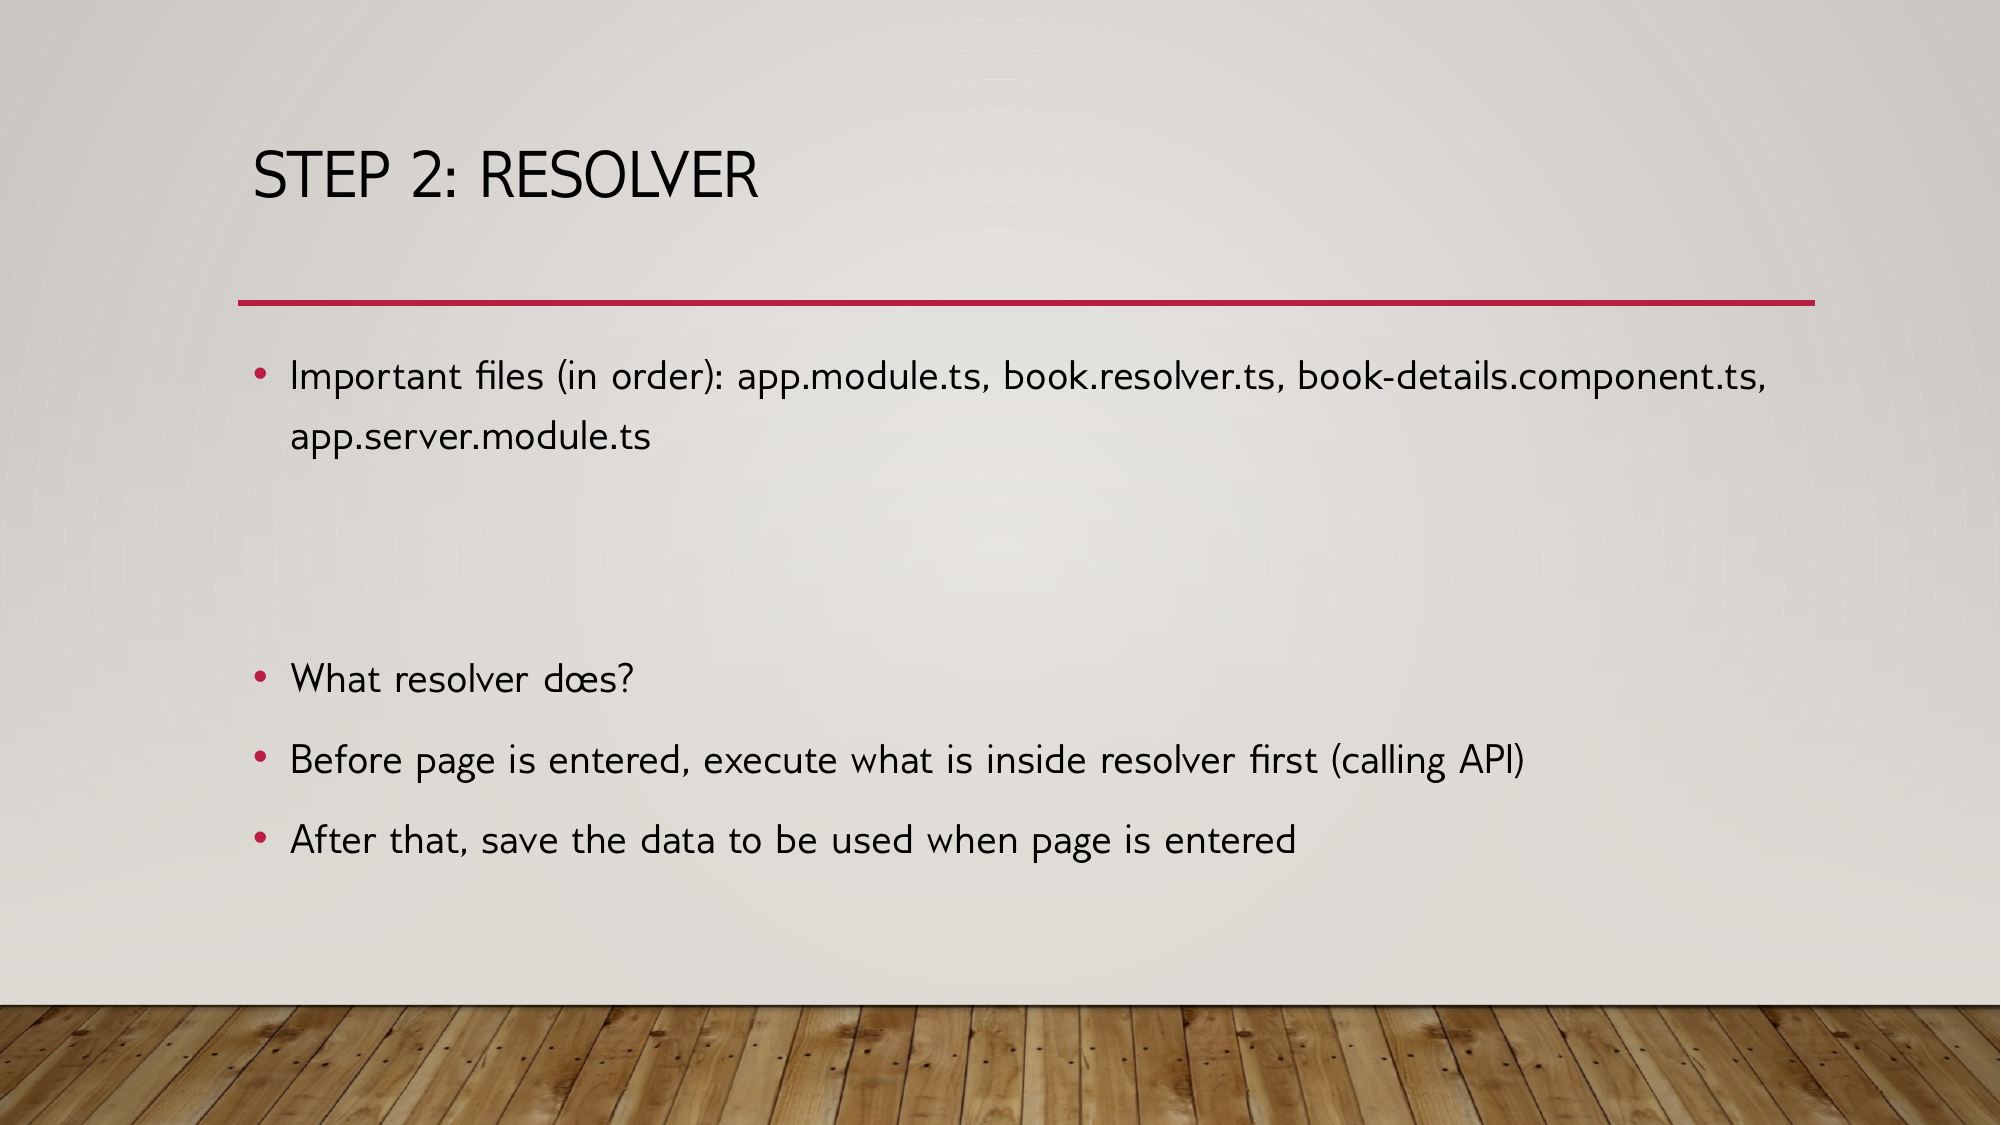

# Step 2: resolver
Important files (in order): app.module.ts, book.resolver.ts, book-details.component.ts, app.server.module.ts

What resolver does?
Before page is entered, execute what is inside resolver first (calling API)
After that, save the data to be used when page is entered